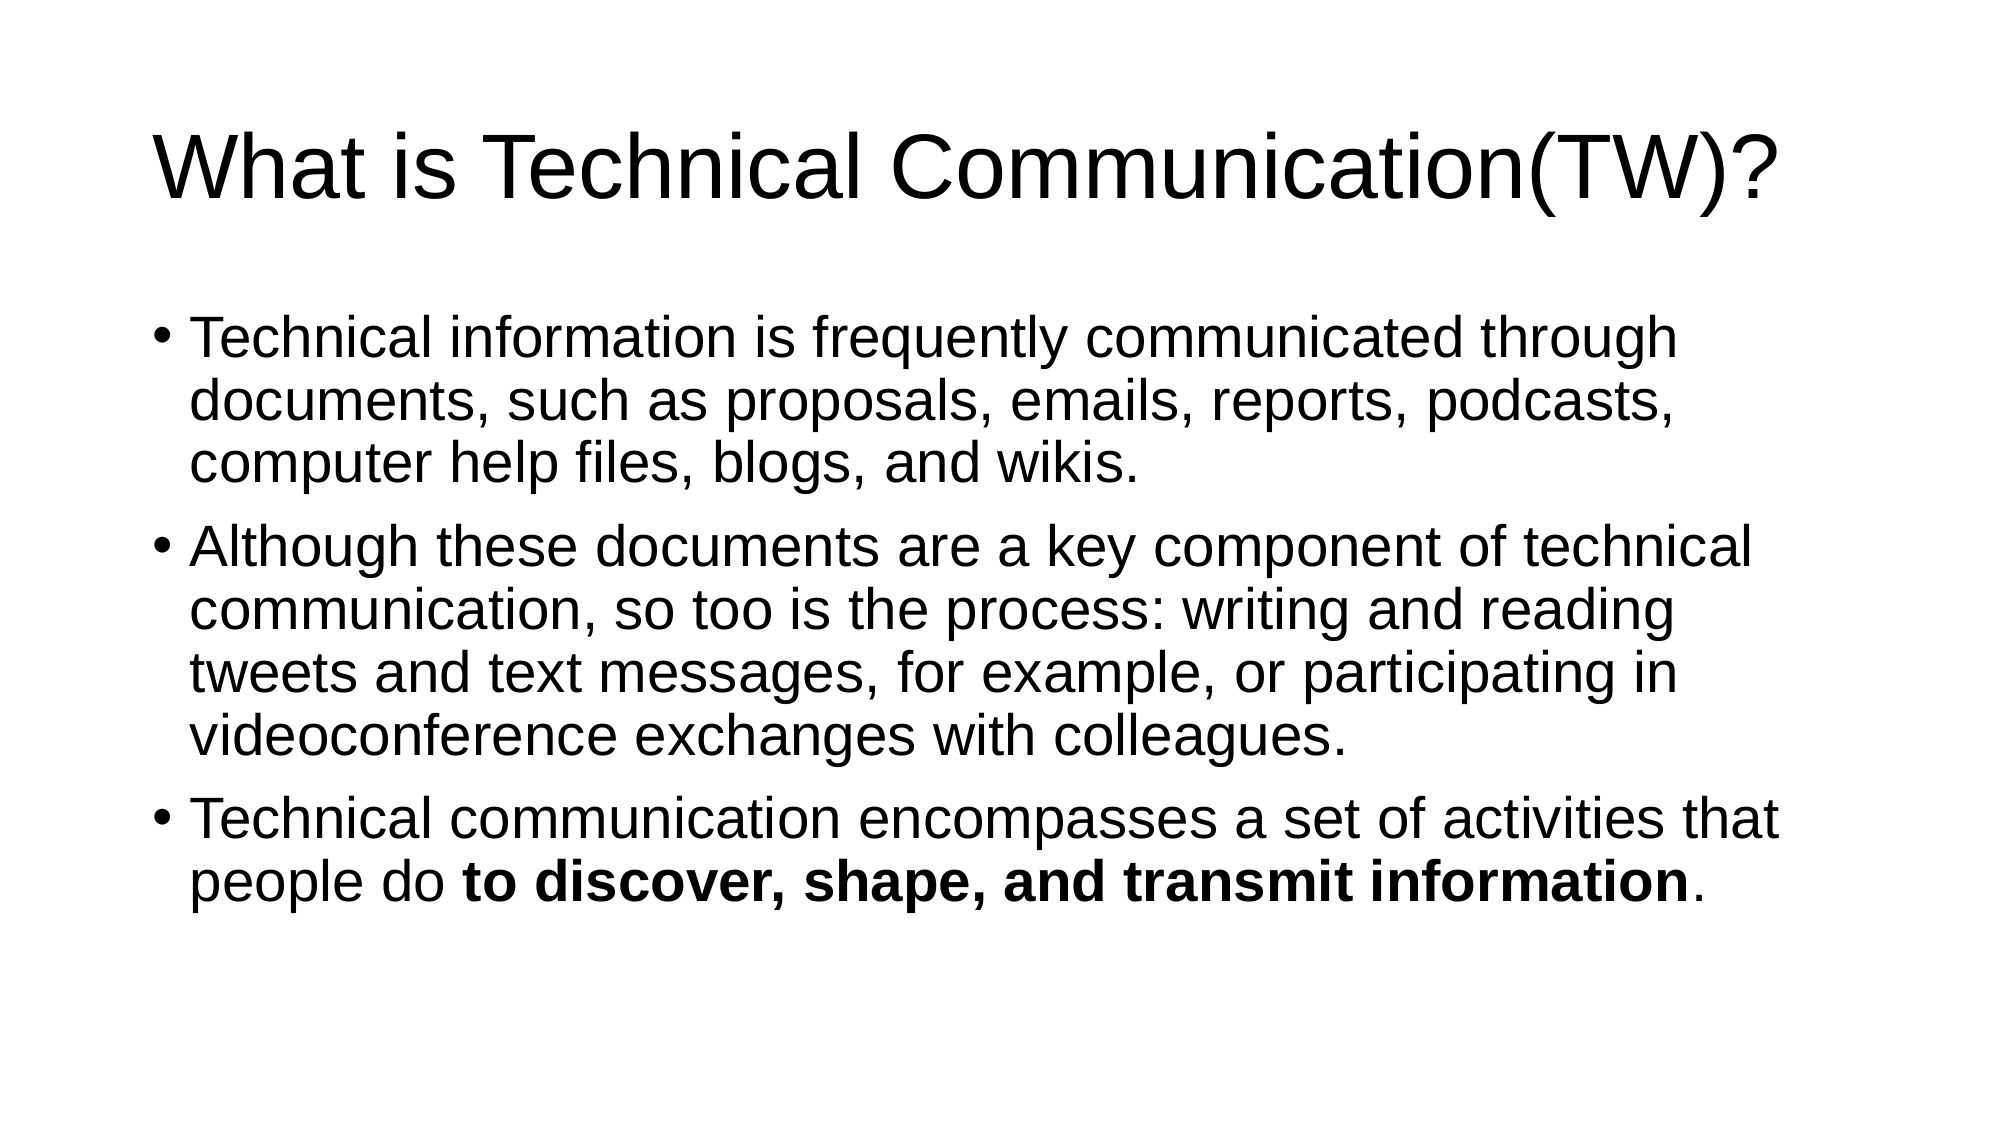

# What is Technical Communication(TW)?
Technical information is frequently communicated through documents, such as proposals, emails, reports, podcasts, computer help files, blogs, and wikis.
Although these documents are a key component of technical communication, so too is the process: writing and reading tweets and text messages, for example, or participating in videoconference exchanges with colleagues.
Technical communication encompasses a set of activities that people do to discover, shape, and transmit information.